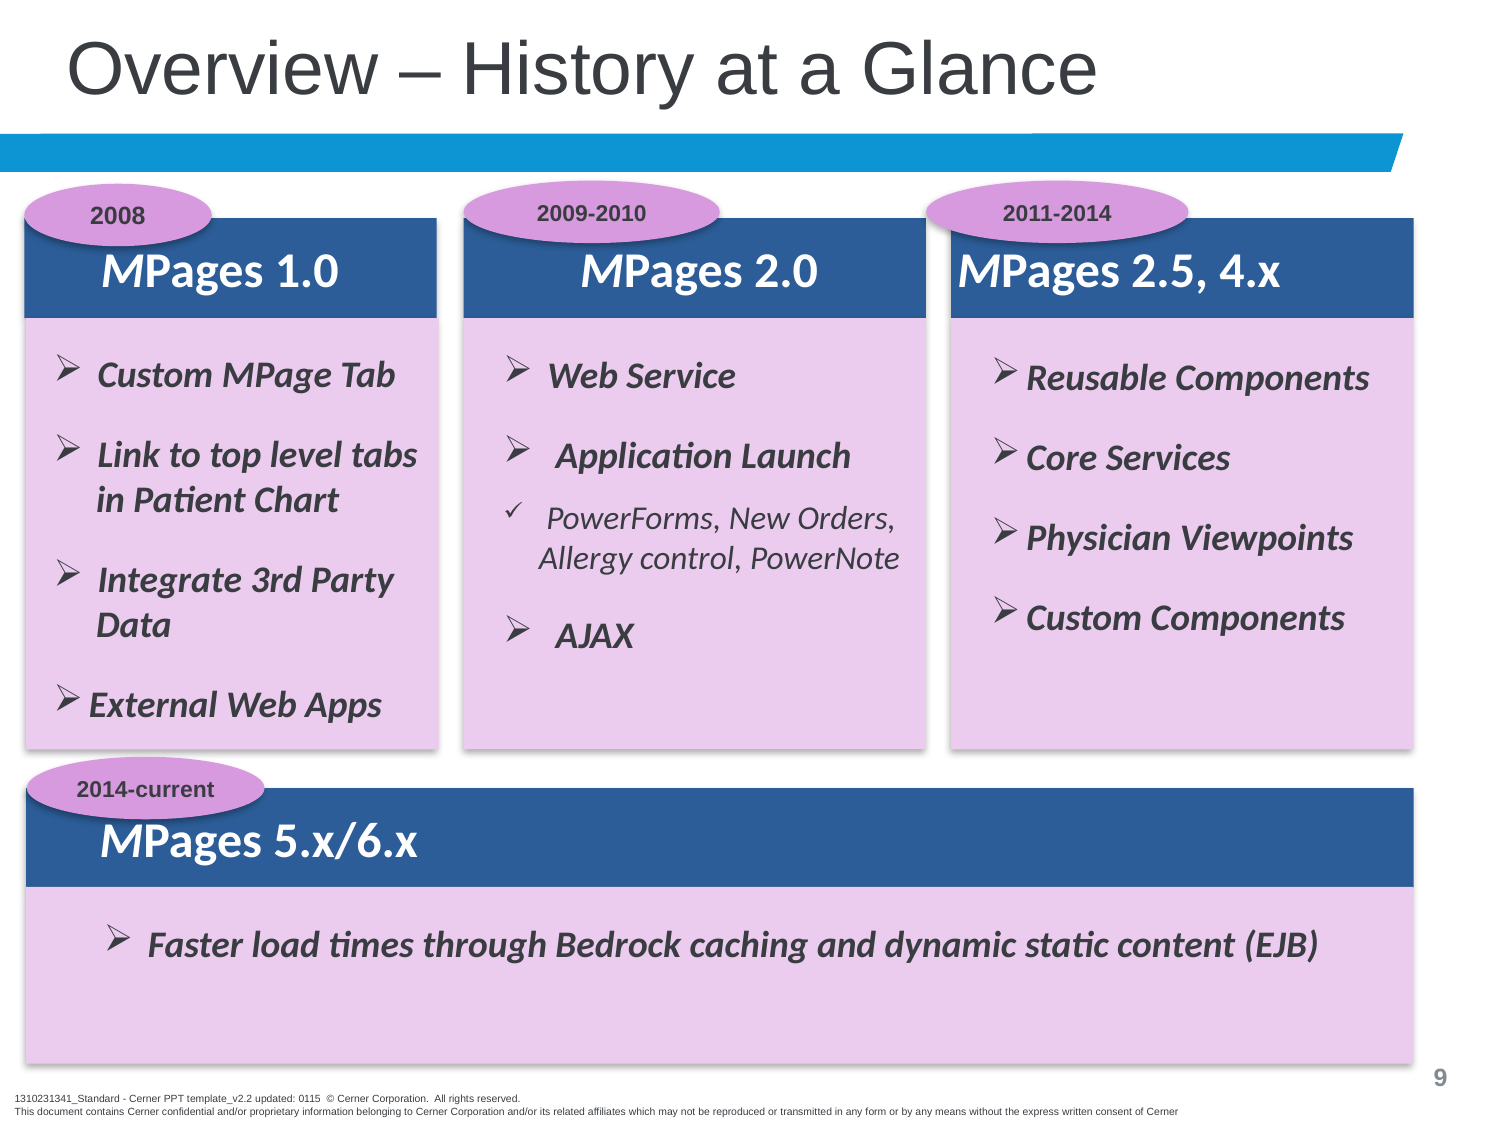

# Overview – History at a Glance
2009-2010

MPages 2.0

 Web Service

  Application Launch

 PowerForms, New Orders, Allergy control, PowerNote

  AJAX

2011-2014

MPages 2.5, 4.x

Reusable Components

Core Services

Physician Viewpoints

Custom Components
2008

MPages 1.0

 Custom MPage Tab

 Link to top level tabs
     in Patient Chart

 Integrate 3rd Party
     Data

External Web Apps
2014-current

MPages 5.x/6.x

 Faster load times through Bedrock caching and dynamic static content (EJB)